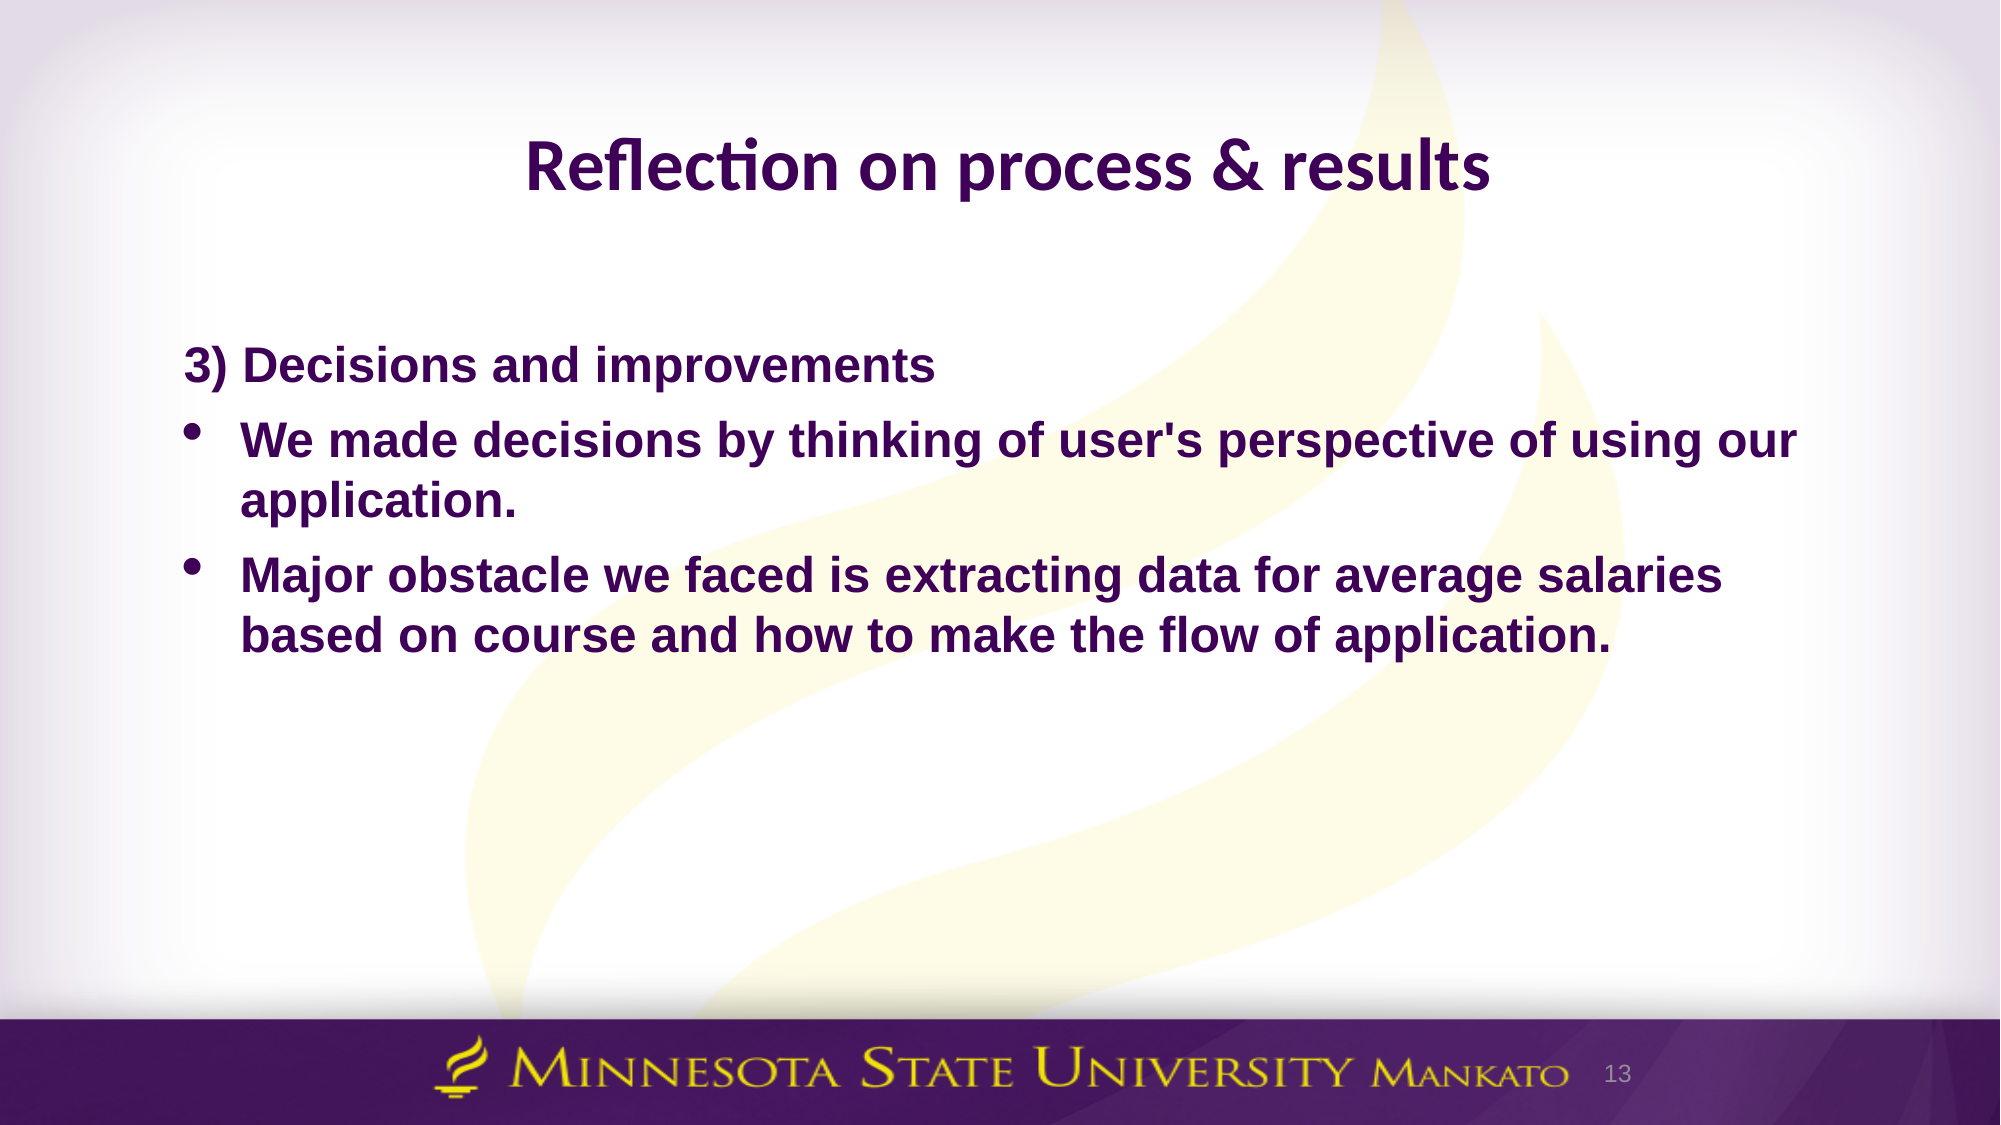

# Reflection on process & results
3) Decisions and improvements
We made decisions by thinking of user's perspective of using our application.
Major obstacle we faced is extracting data for average salaries based on course and how to make the flow of application.

13